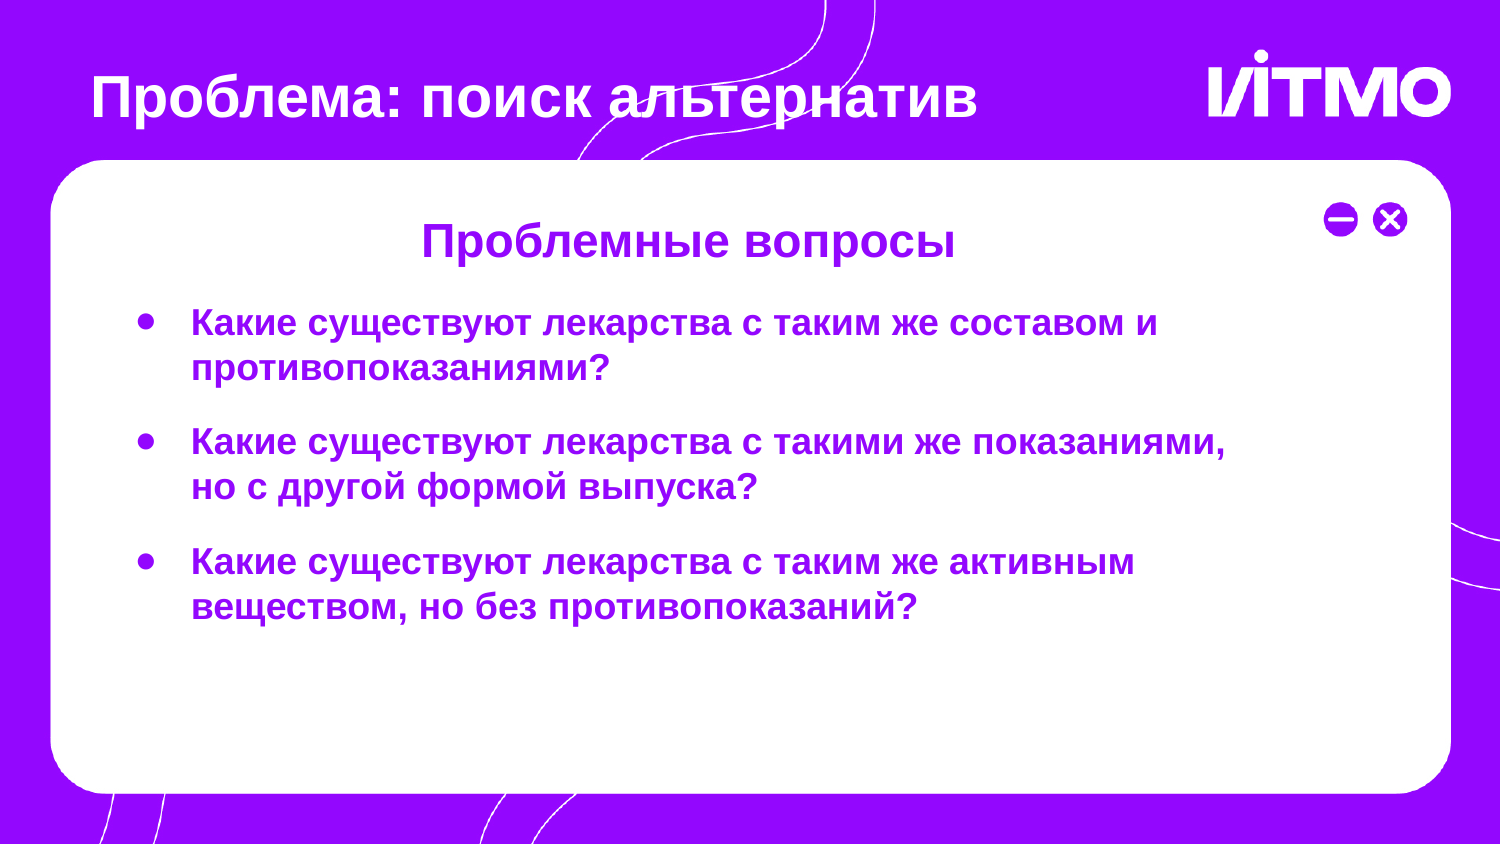

# Проблема: поиск альтернатив
Проблемные вопросы

Какие существуют лекарства с таким же составом и противопоказаниями?

Какие существуют лекарства с такими же показаниями, но с другой формой выпуска?

Какие существуют лекарства с таким же активным веществом, но без противопоказаний?